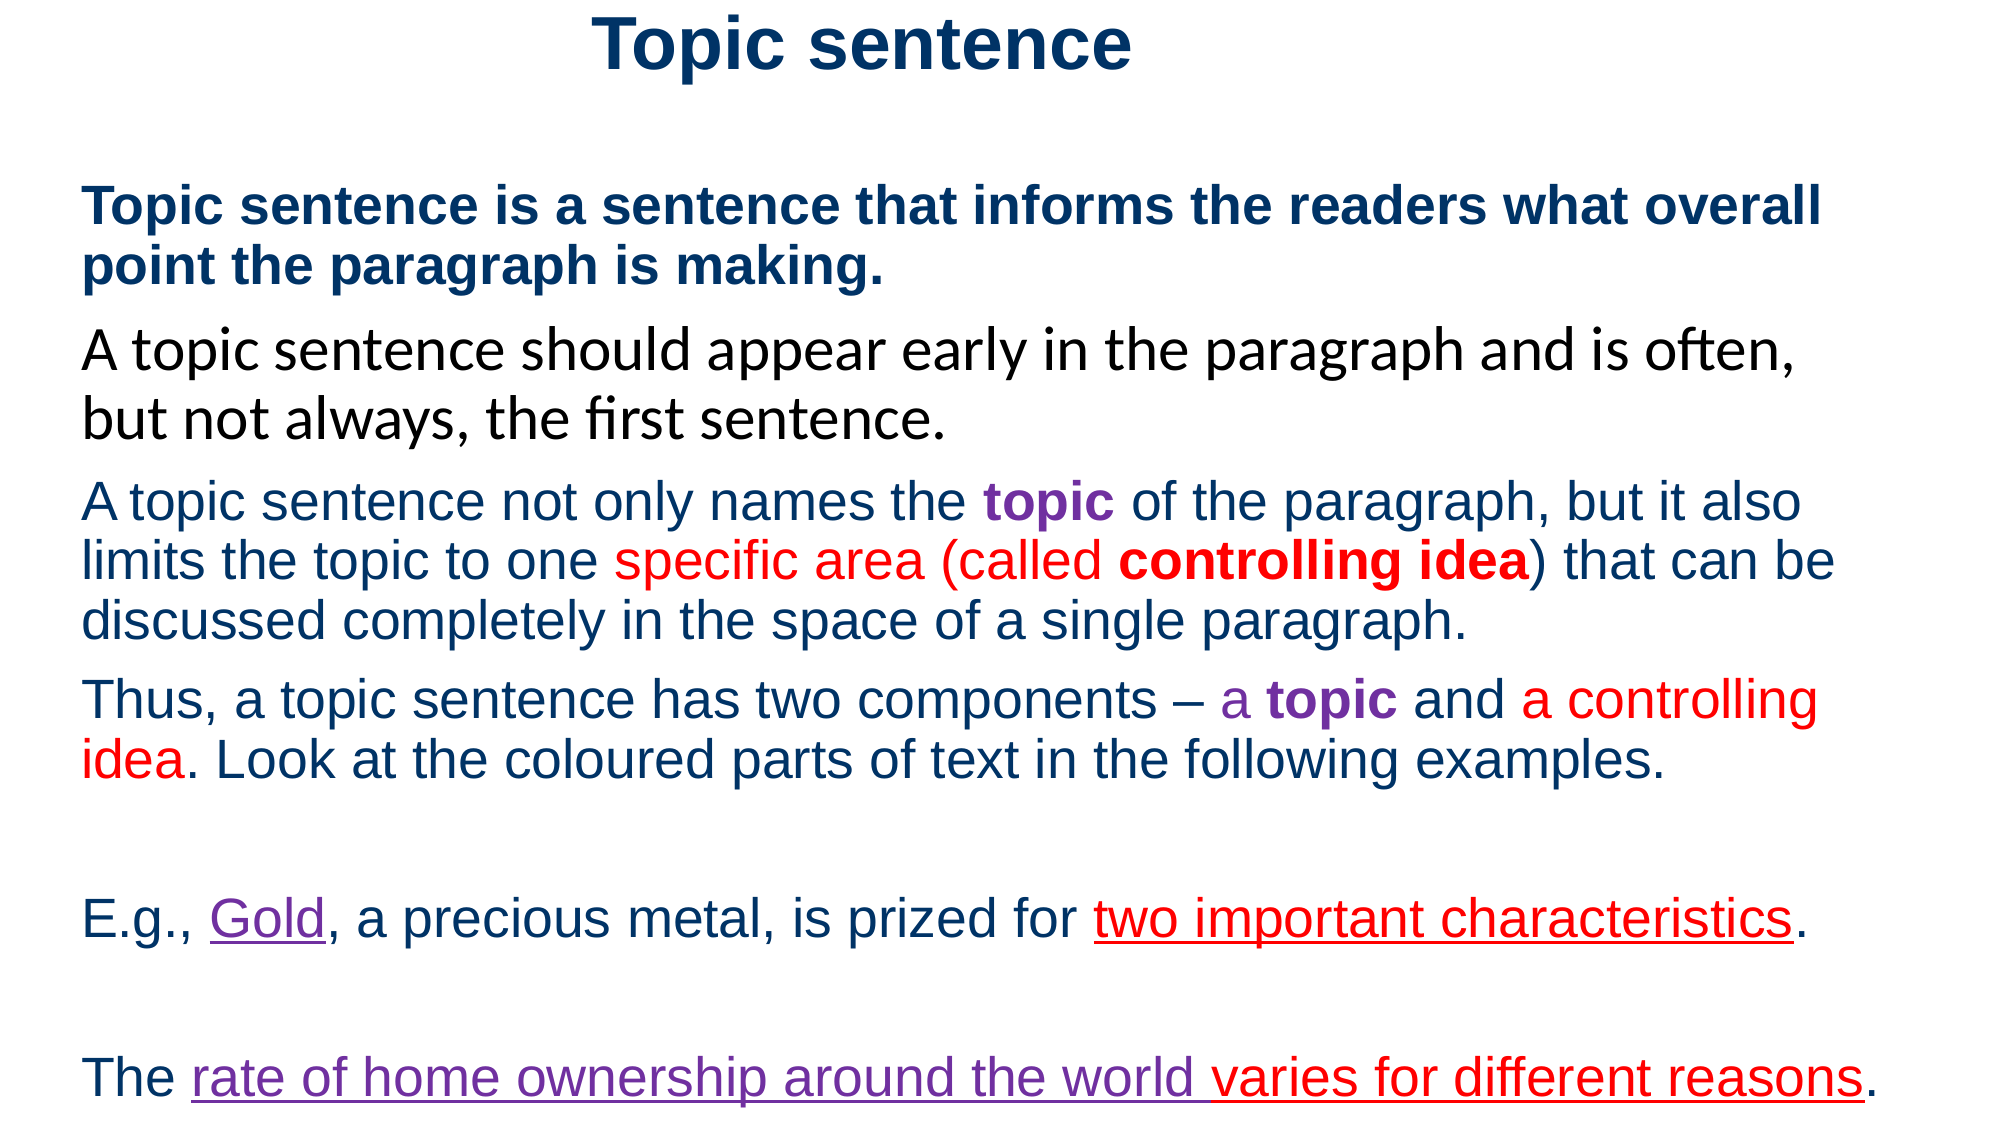

Topic sentence
Topic sentence is a sentence that informs the readers what overall point the paragraph is making.
A topic sentence should appear early in the paragraph and is often, but not always, the first sentence.
A topic sentence not only names the topic of the paragraph, but it also limits the topic to one specific area (called controlling idea) that can be discussed completely in the space of a single paragraph.
Thus, a topic sentence has two components – a topic and a controlling idea. Look at the coloured parts of text in the following examples.

E.g., Gold, a precious metal, is prized for two important characteristics.

The rate of home ownership around the world varies for different reasons.